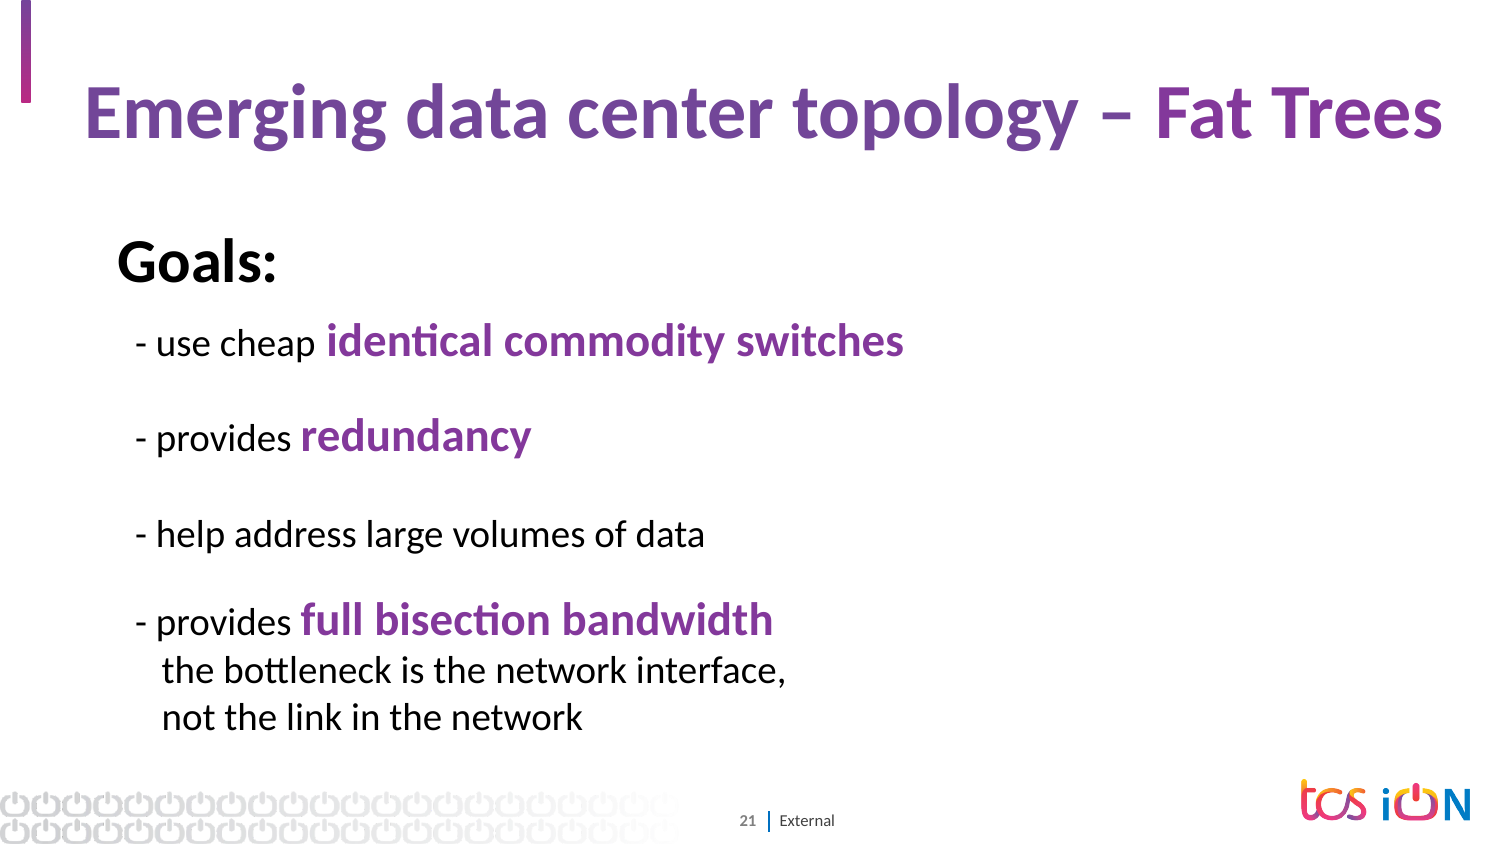

21
# Emerging data center topology – Fat Trees
Goals:
  - use cheap identical commodity switches
  - provides redundancy
  - help address large volumes of data
  - provides full bisection bandwidth
     the bottleneck is the network interface,
     not the link in the network